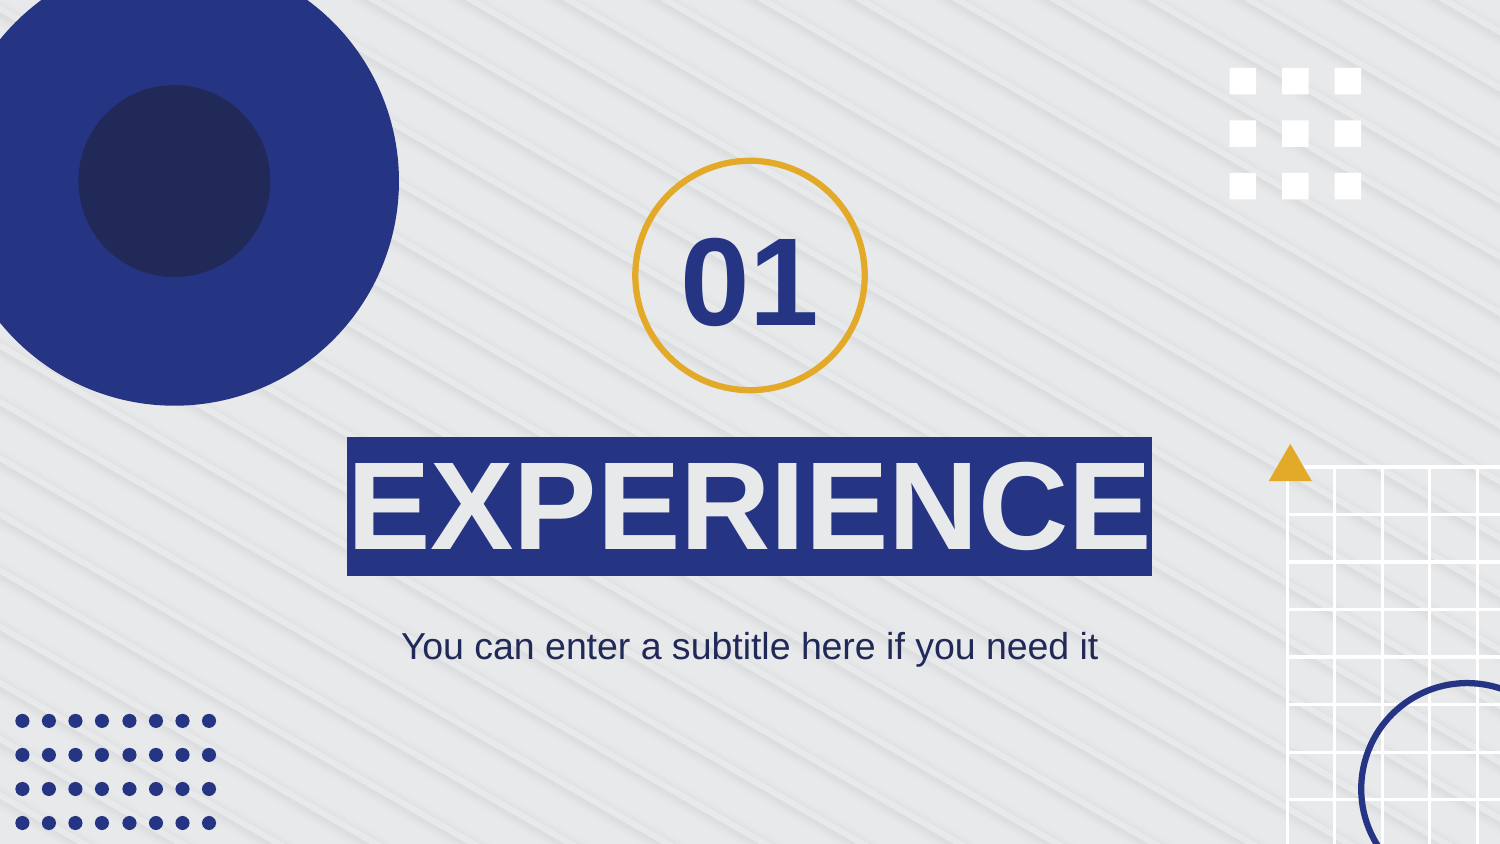

01
# EXPERIENCE
You can enter a subtitle here if you need it